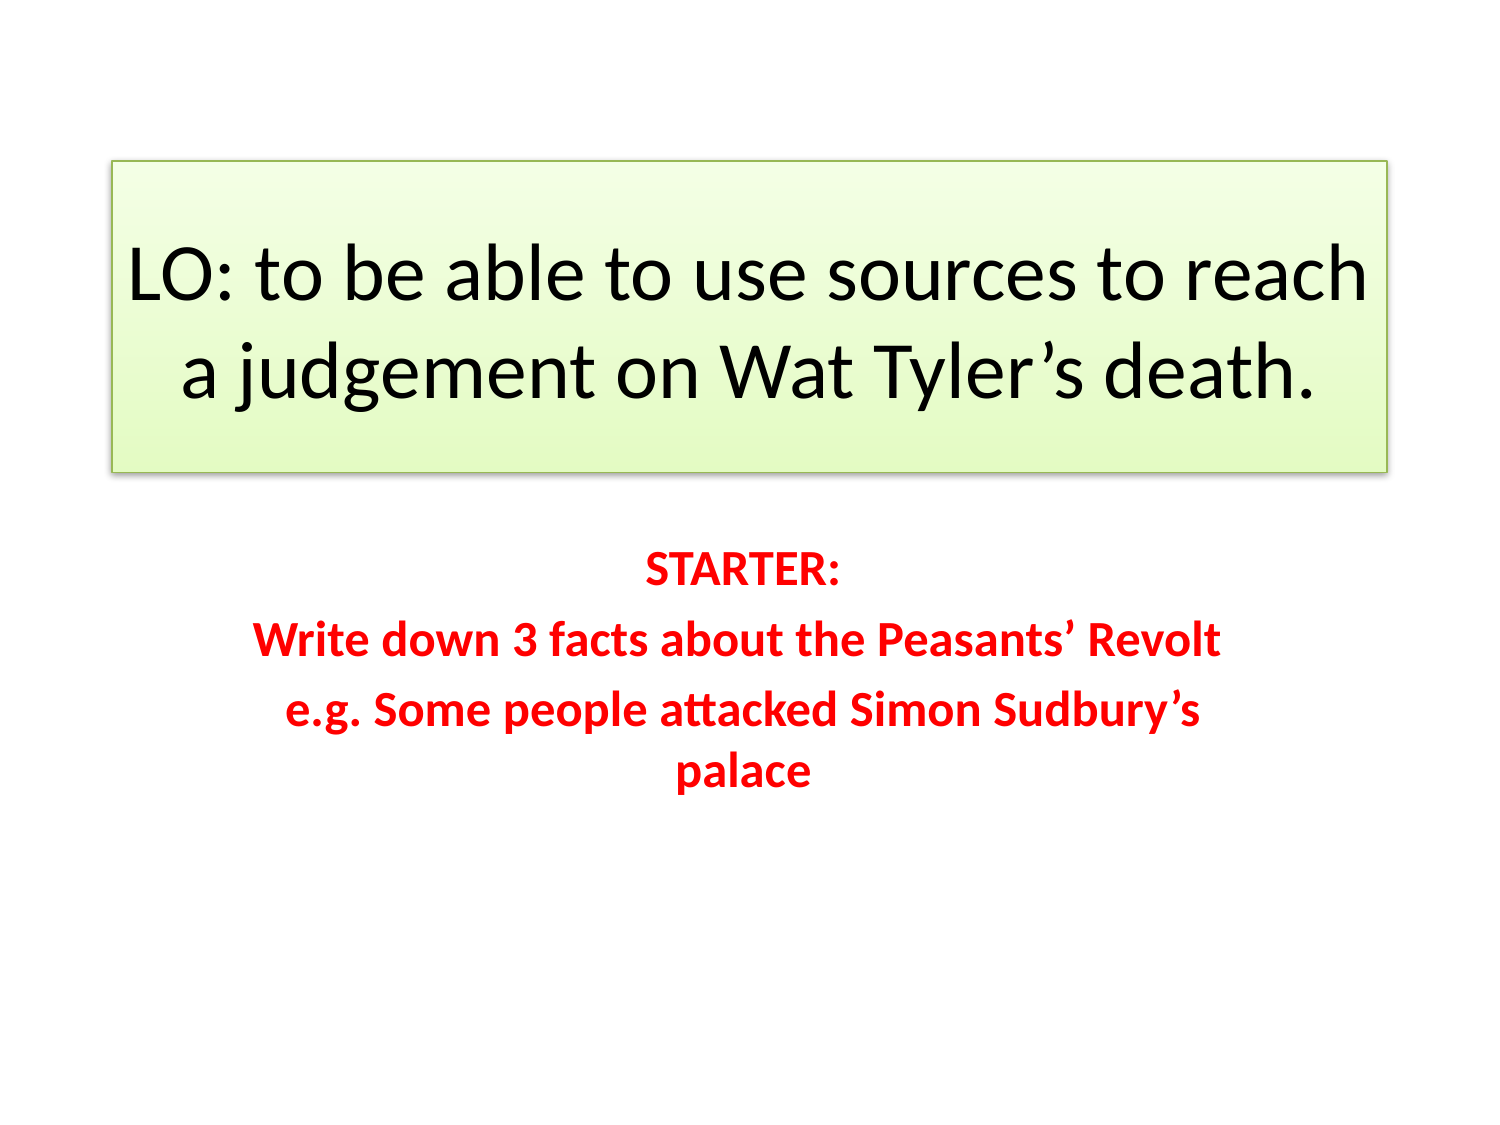

# LO: to be able to use sources to reach a judgement on Wat Tyler’s death.
STARTER:
Write down 3 facts about the Peasants’ Revolt
e.g. Some people attacked Simon Sudbury’s palace